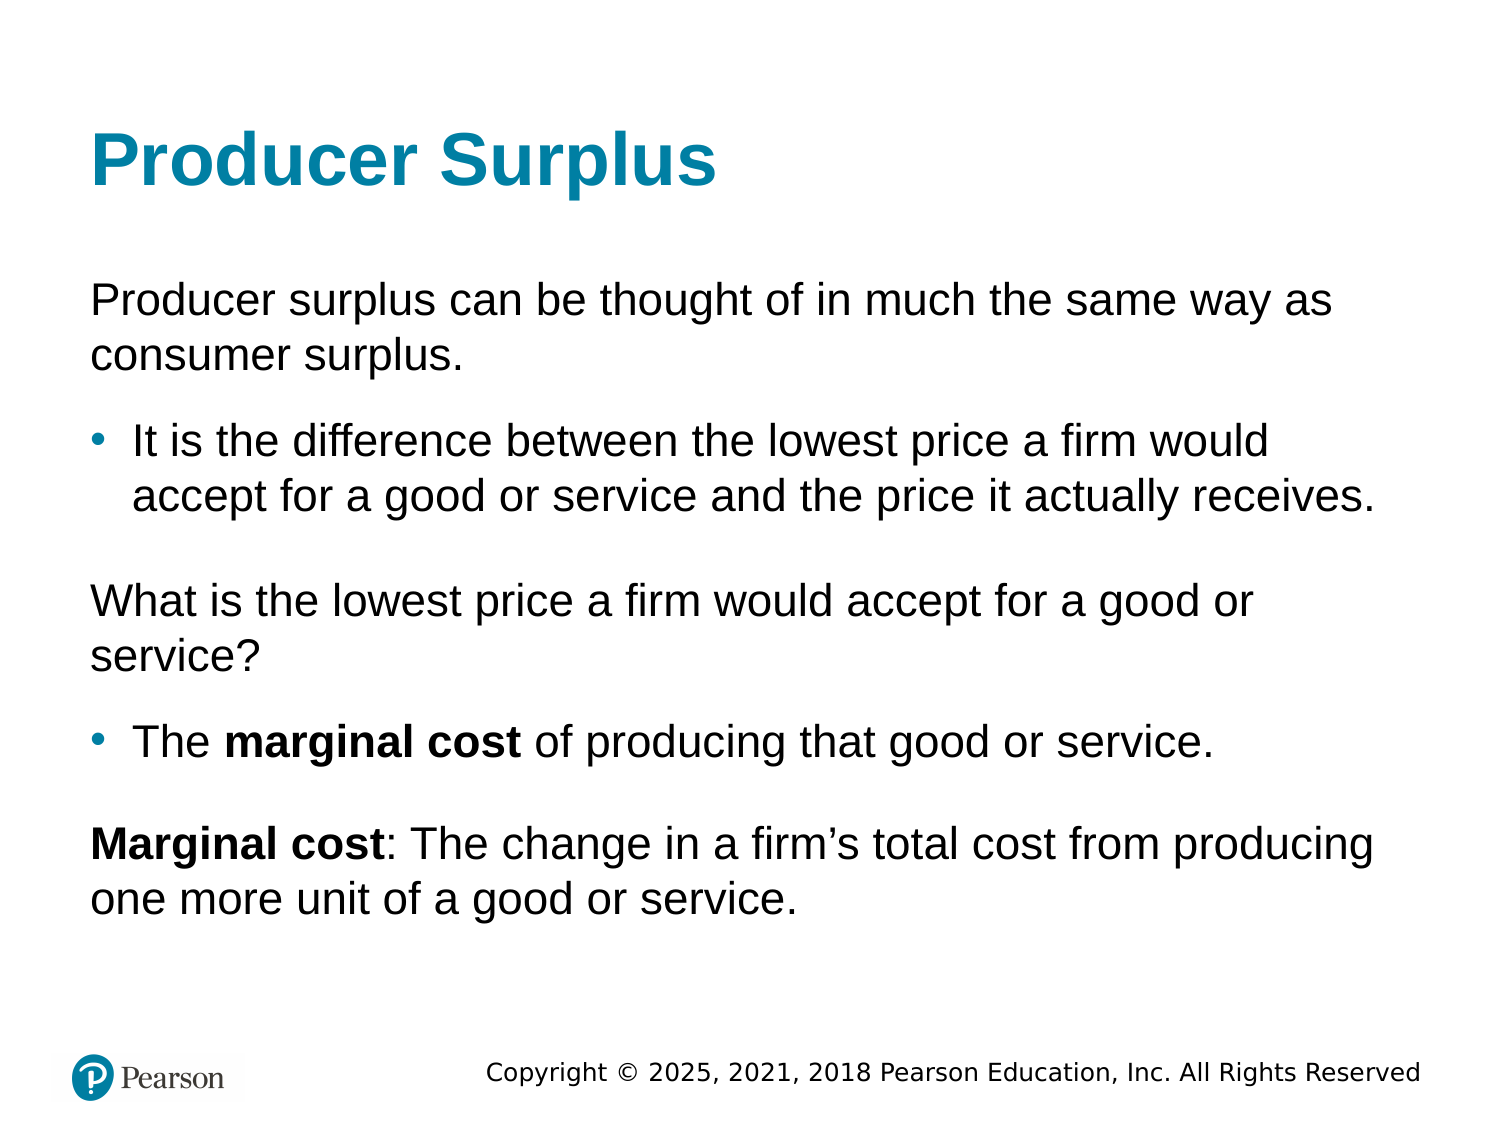

# Producer Surplus
Producer surplus can be thought of in much the same way as consumer surplus.
It is the difference between the lowest price a firm would accept for a good or service and the price it actually receives.
What is the lowest price a firm would accept for a good or service?
The marginal cost of producing that good or service.
Marginal cost: The change in a firm’s total cost from producing one more unit of a good or service.